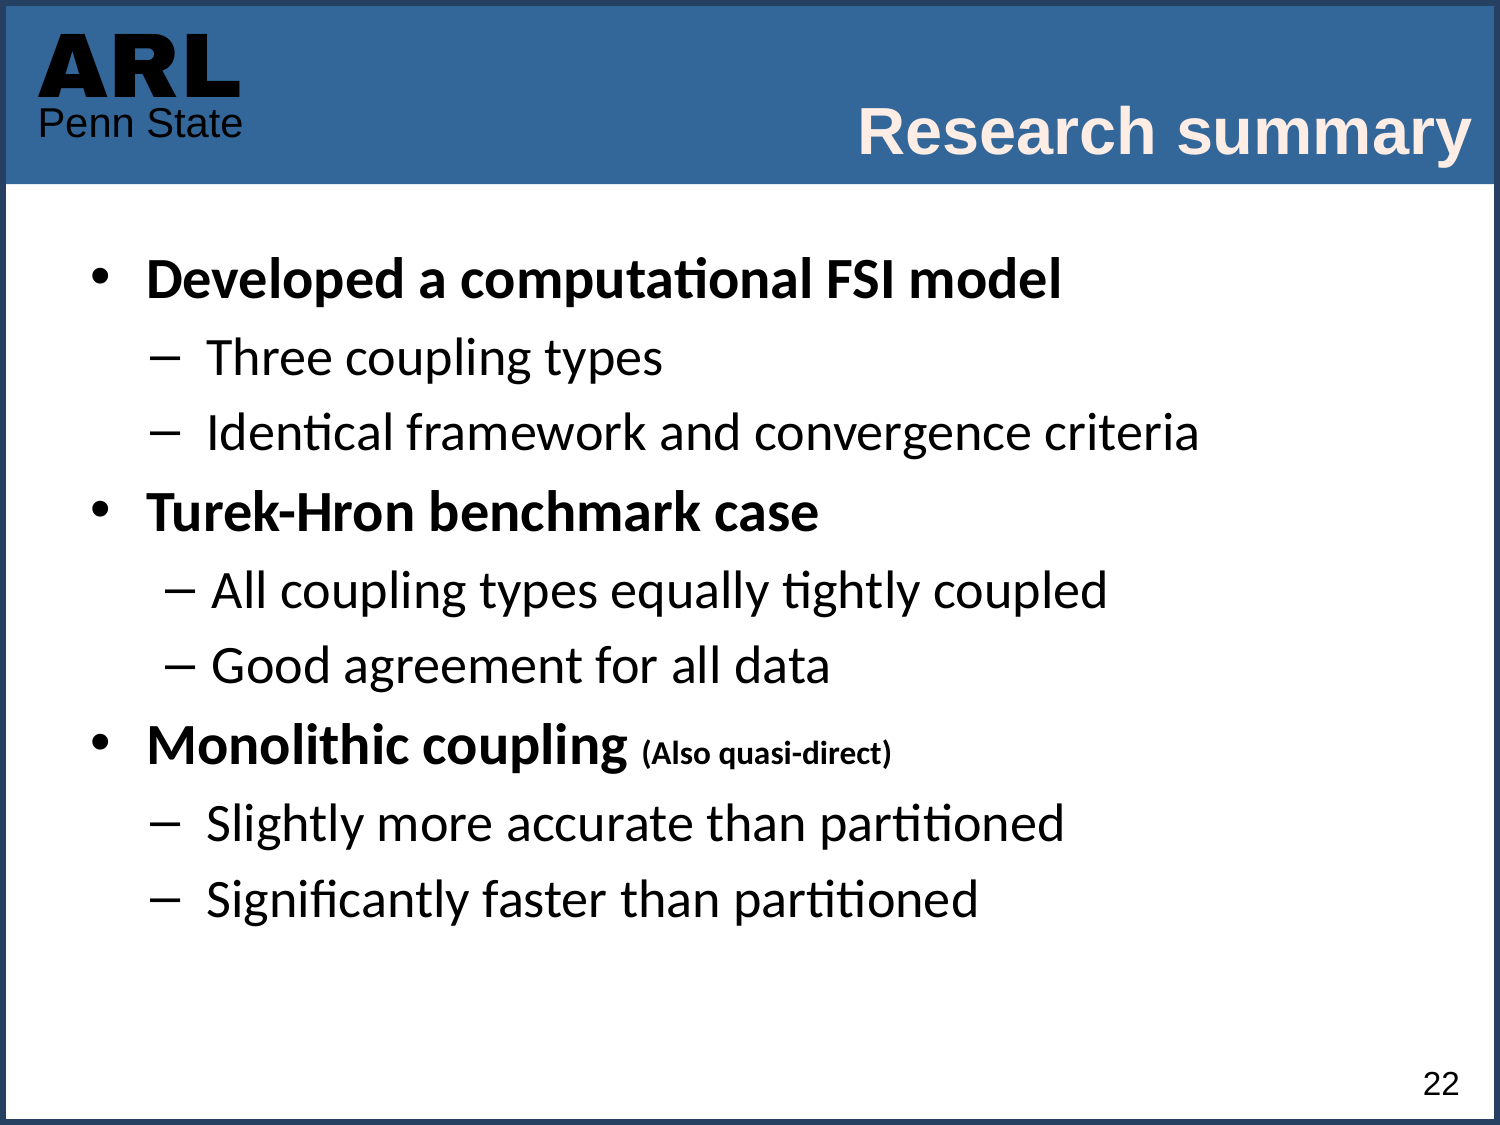

# Research summary
Developed a computational FSI model
Three coupling types
Identical framework and convergence criteria
Turek-Hron benchmark case
All coupling types equally tightly coupled
Good agreement for all data
Monolithic coupling (Also quasi-direct)
Slightly more accurate than partitioned
Significantly faster than partitioned
22